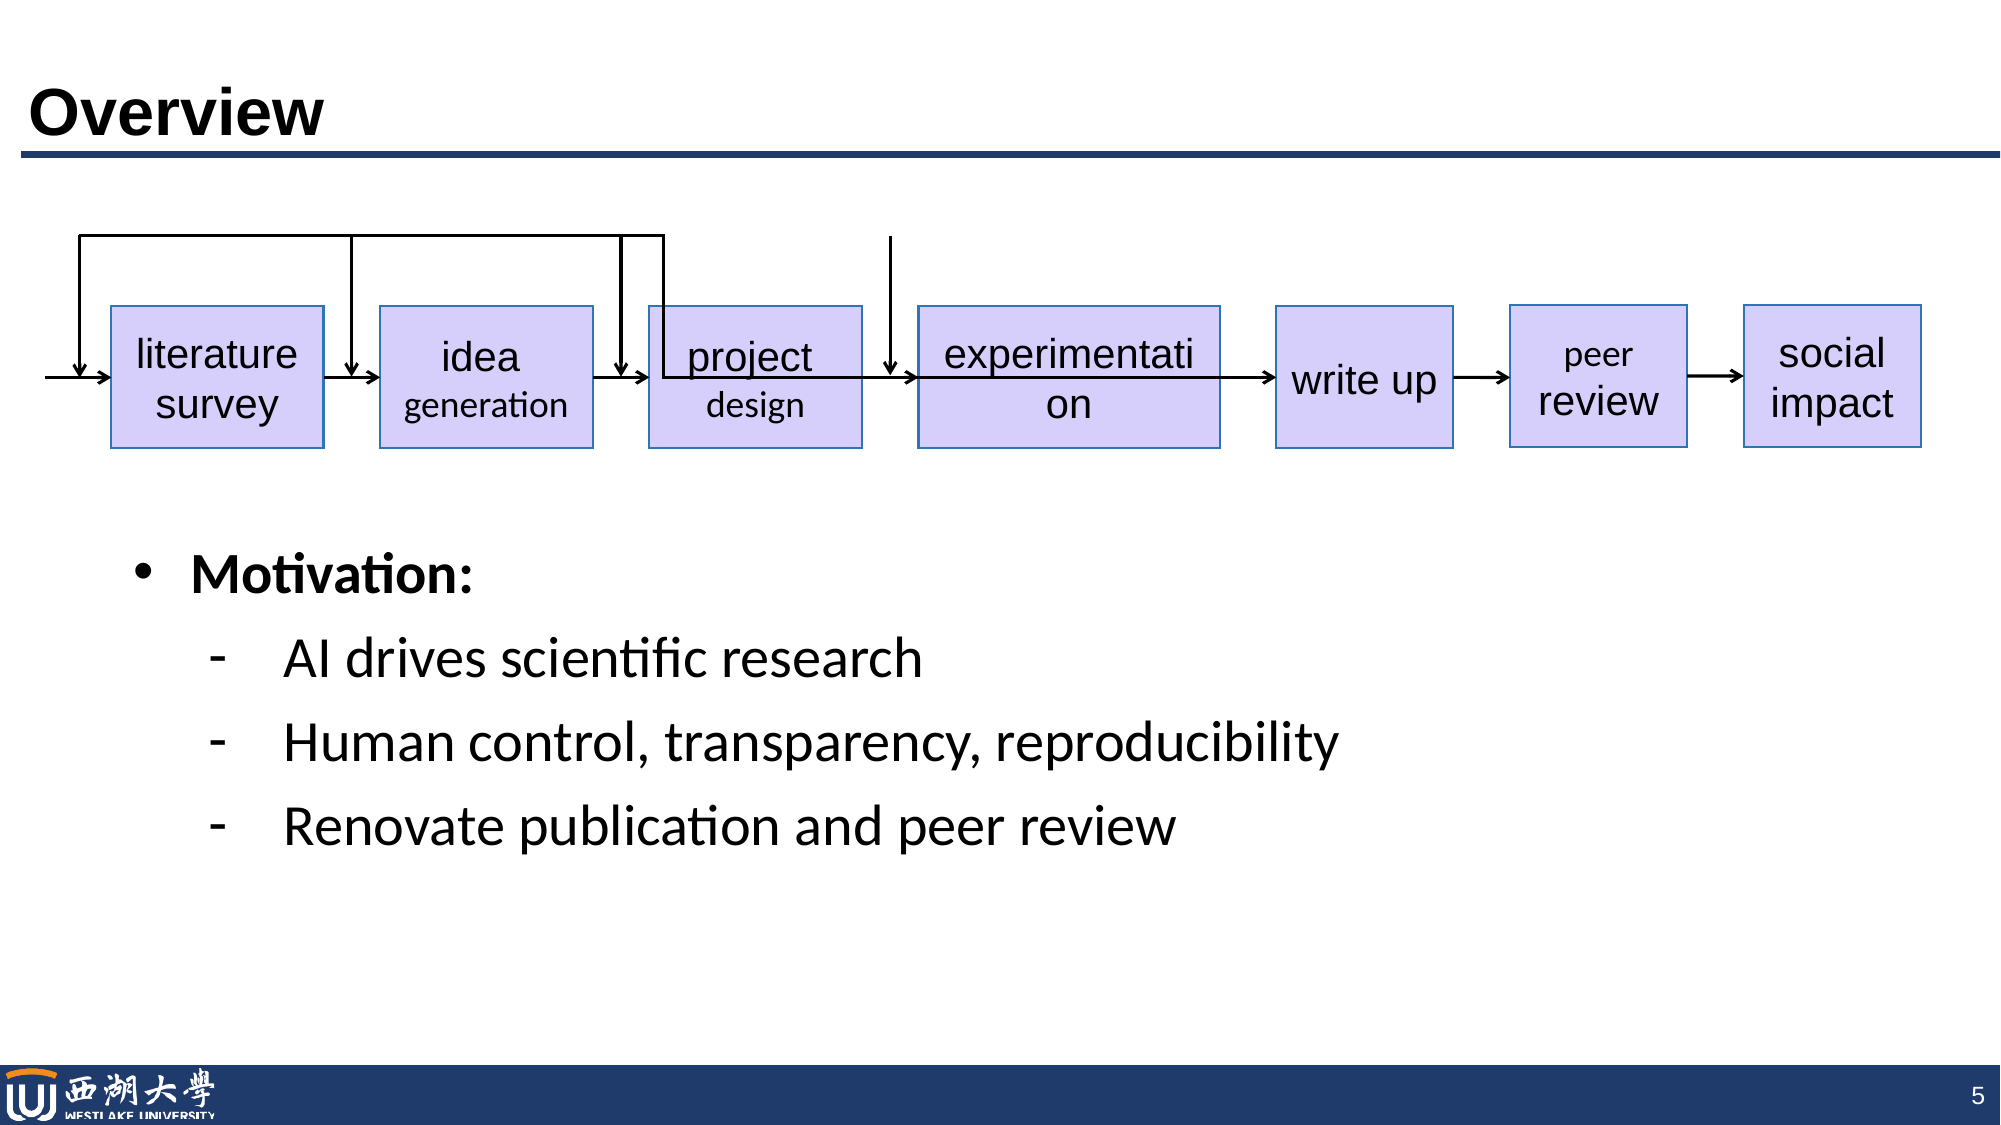

# Overview
peer review
social impact
literature survey
idea
generation
project
design
experimentation
write up
Motivation:
AI drives scientific research
Human control, transparency, reproducibility
Renovate publication and peer review
5